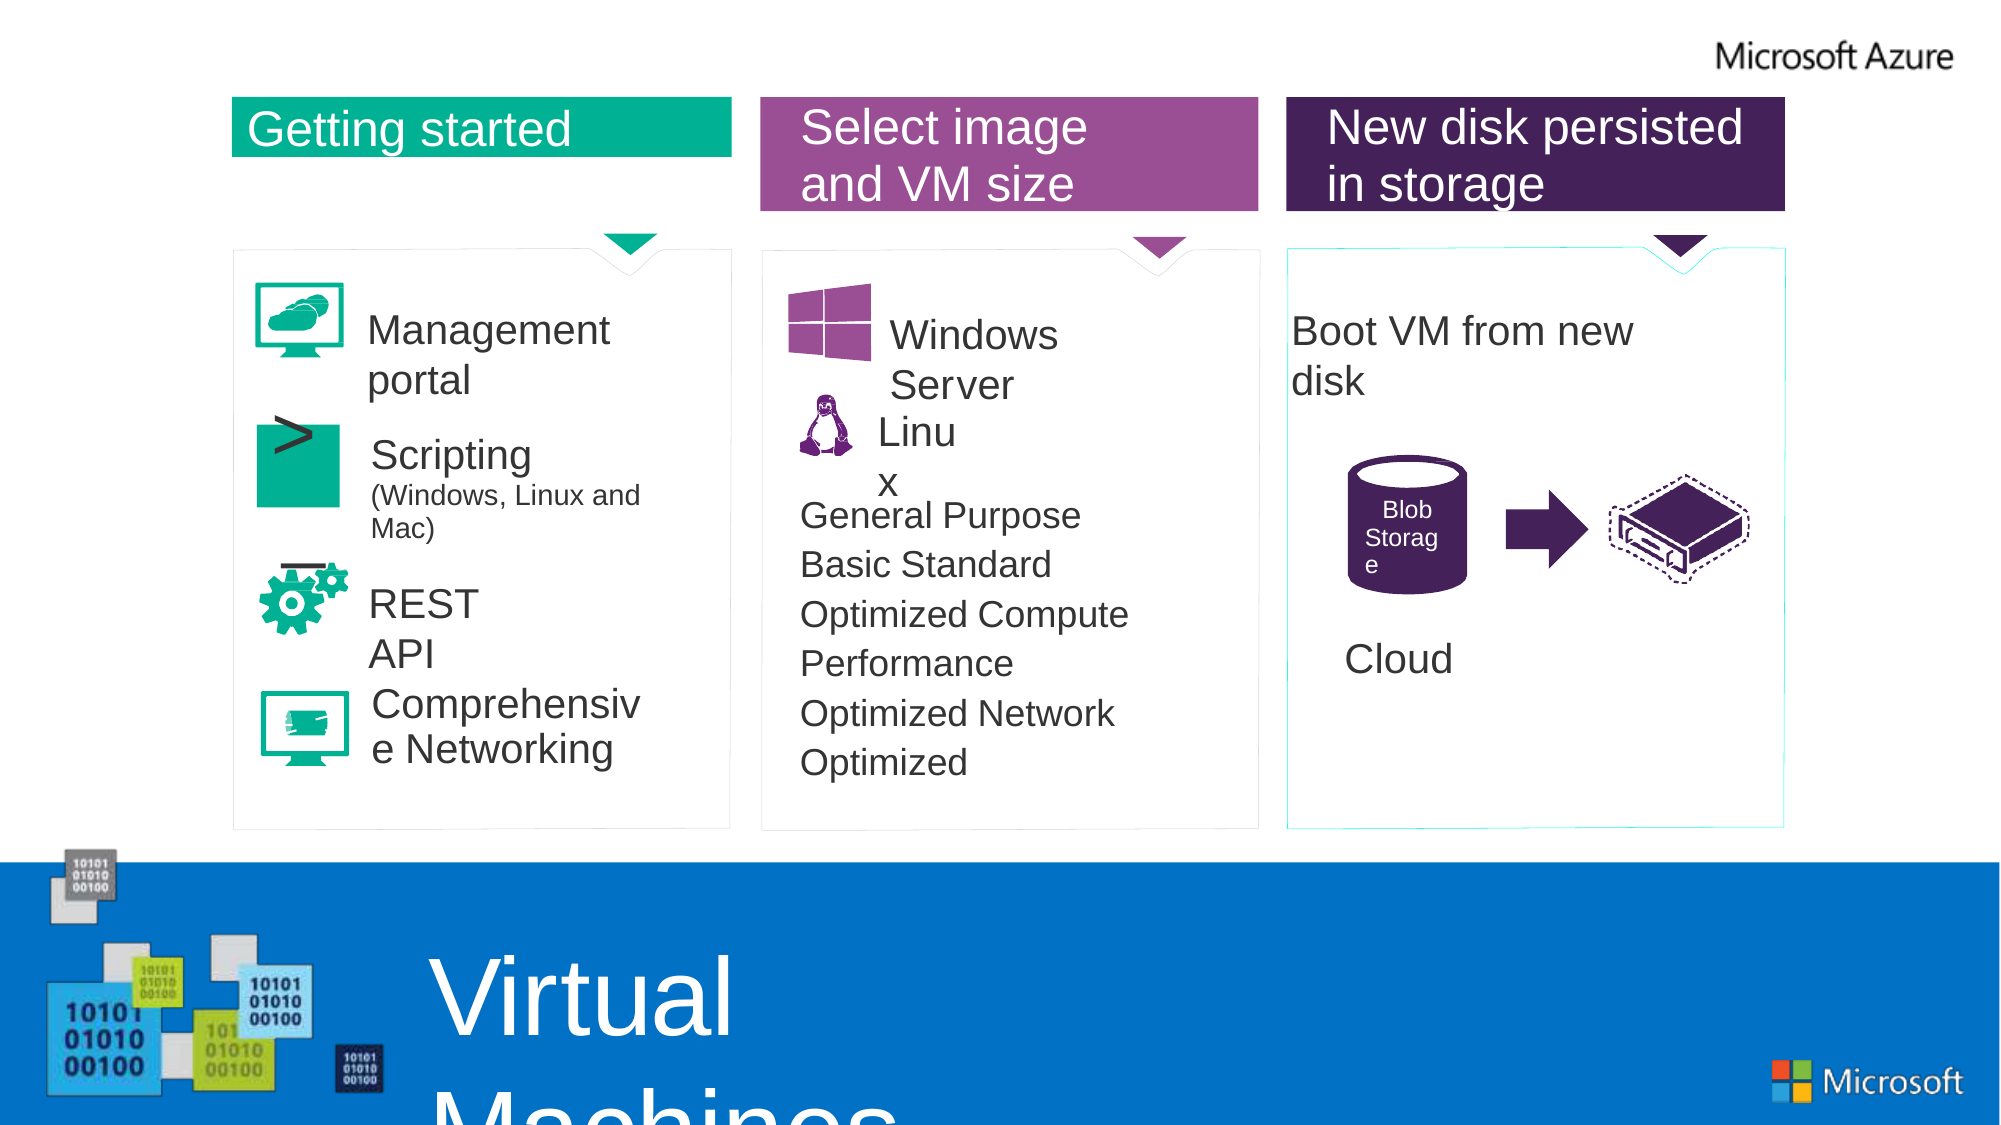

Getting started
Select image
and VM size
New disk persisted
in storage

Management portal
Boot VM from new disk
Windows Server

>

Linux

Scripting
(Windows, Linux and Mac)

_

General Purpose
Basic Standard
Optimized Compute Performance Optimized Network Optimized
Blob Storage

REST API
Cloud
Comprehensive Networking

Virtual Machines